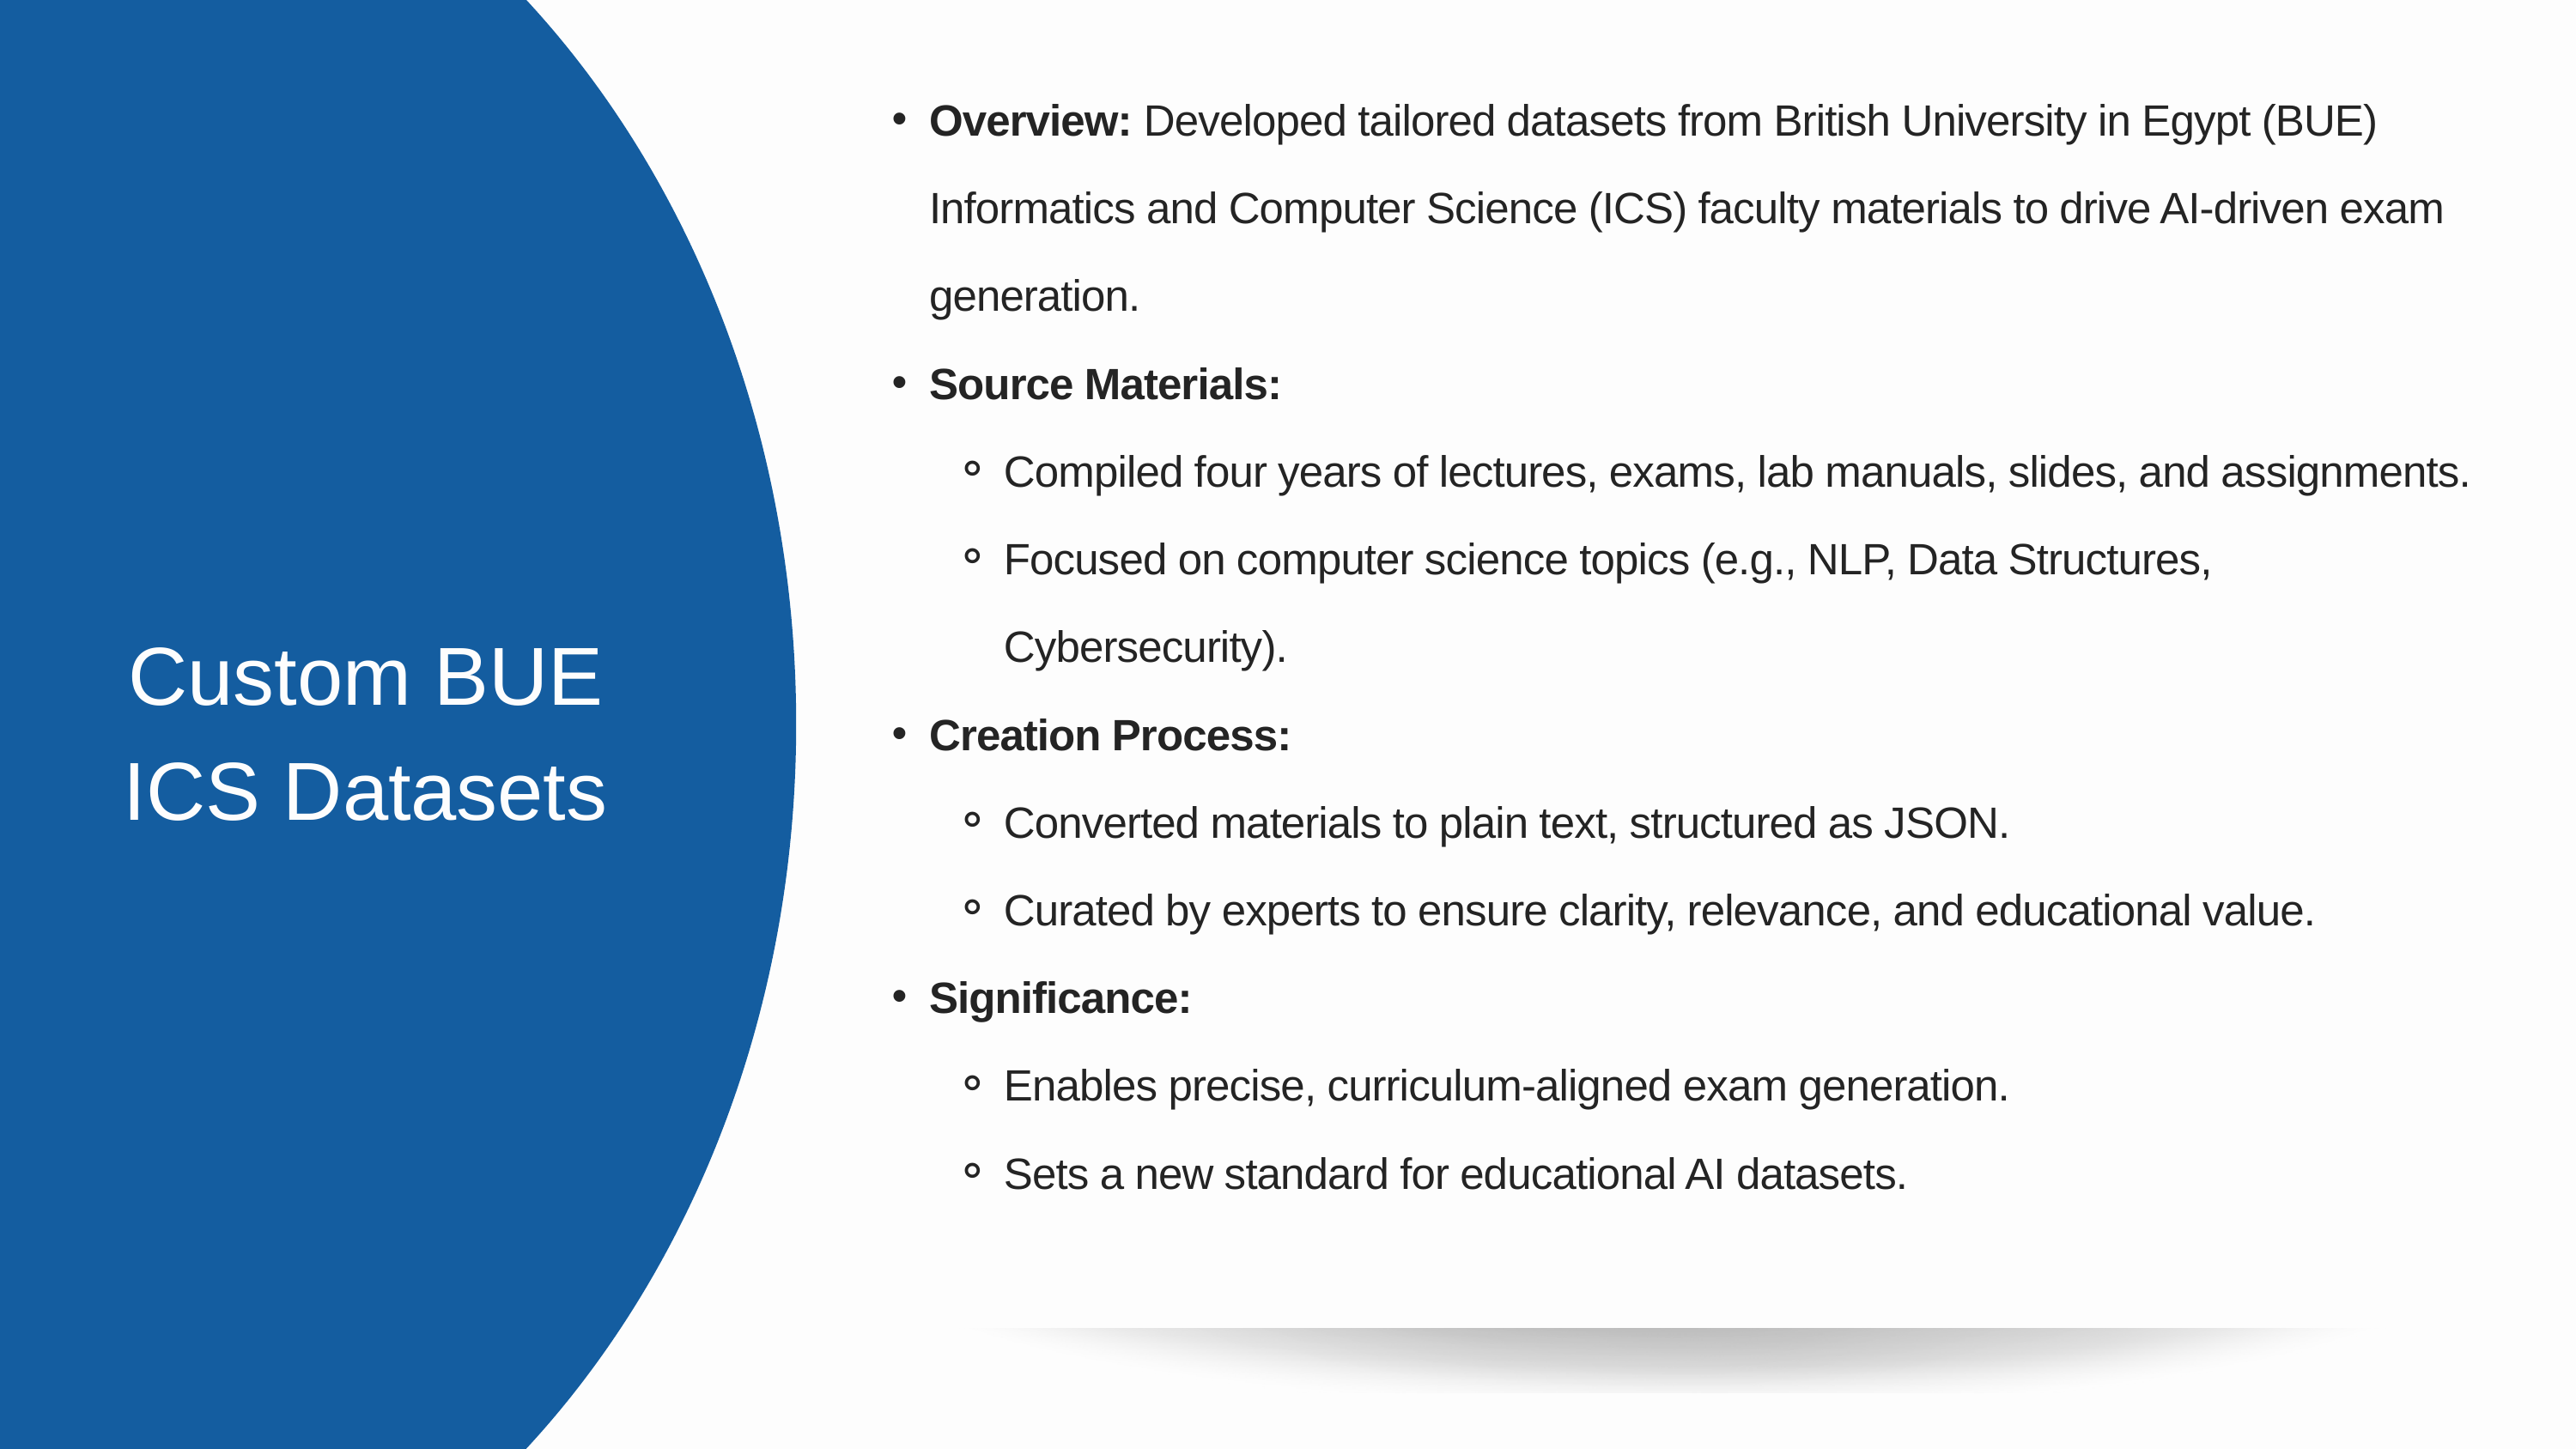

Overview: Developed tailored datasets from British University in Egypt (BUE) Informatics and Computer Science (ICS) faculty materials to drive AI-driven exam generation.
Source Materials:
Compiled four years of lectures, exams, lab manuals, slides, and assignments.
Focused on computer science topics (e.g., NLP, Data Structures, Cybersecurity).
Creation Process:
Converted materials to plain text, structured as JSON.
Curated by experts to ensure clarity, relevance, and educational value.
Significance:
Enables precise, curriculum-aligned exam generation.
Sets a new standard for educational AI datasets.

Custom BUE ICS Datasets